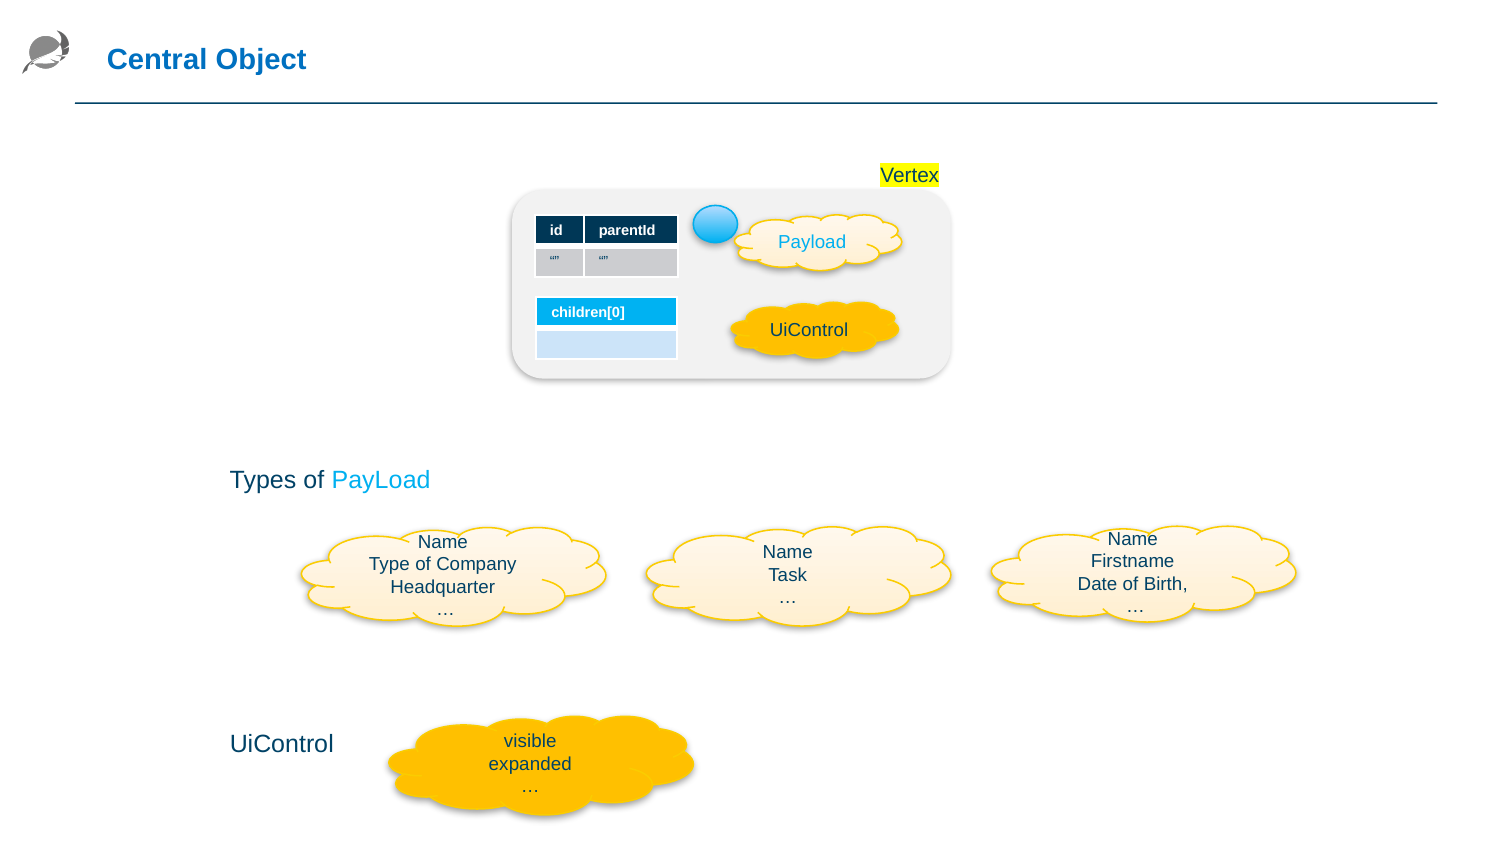

Central Object
Vertex

| id | parentId |
| --- | --- |
| “” | “” |
Payload
| children[0] |
| --- |
|  |
UiControl
Types of PayLoad
Name
Firstname
Date of Birth,
 …
Name
Task
…
Name
Type of Company
Headquarter
 …
visible
expanded
…
UiControl